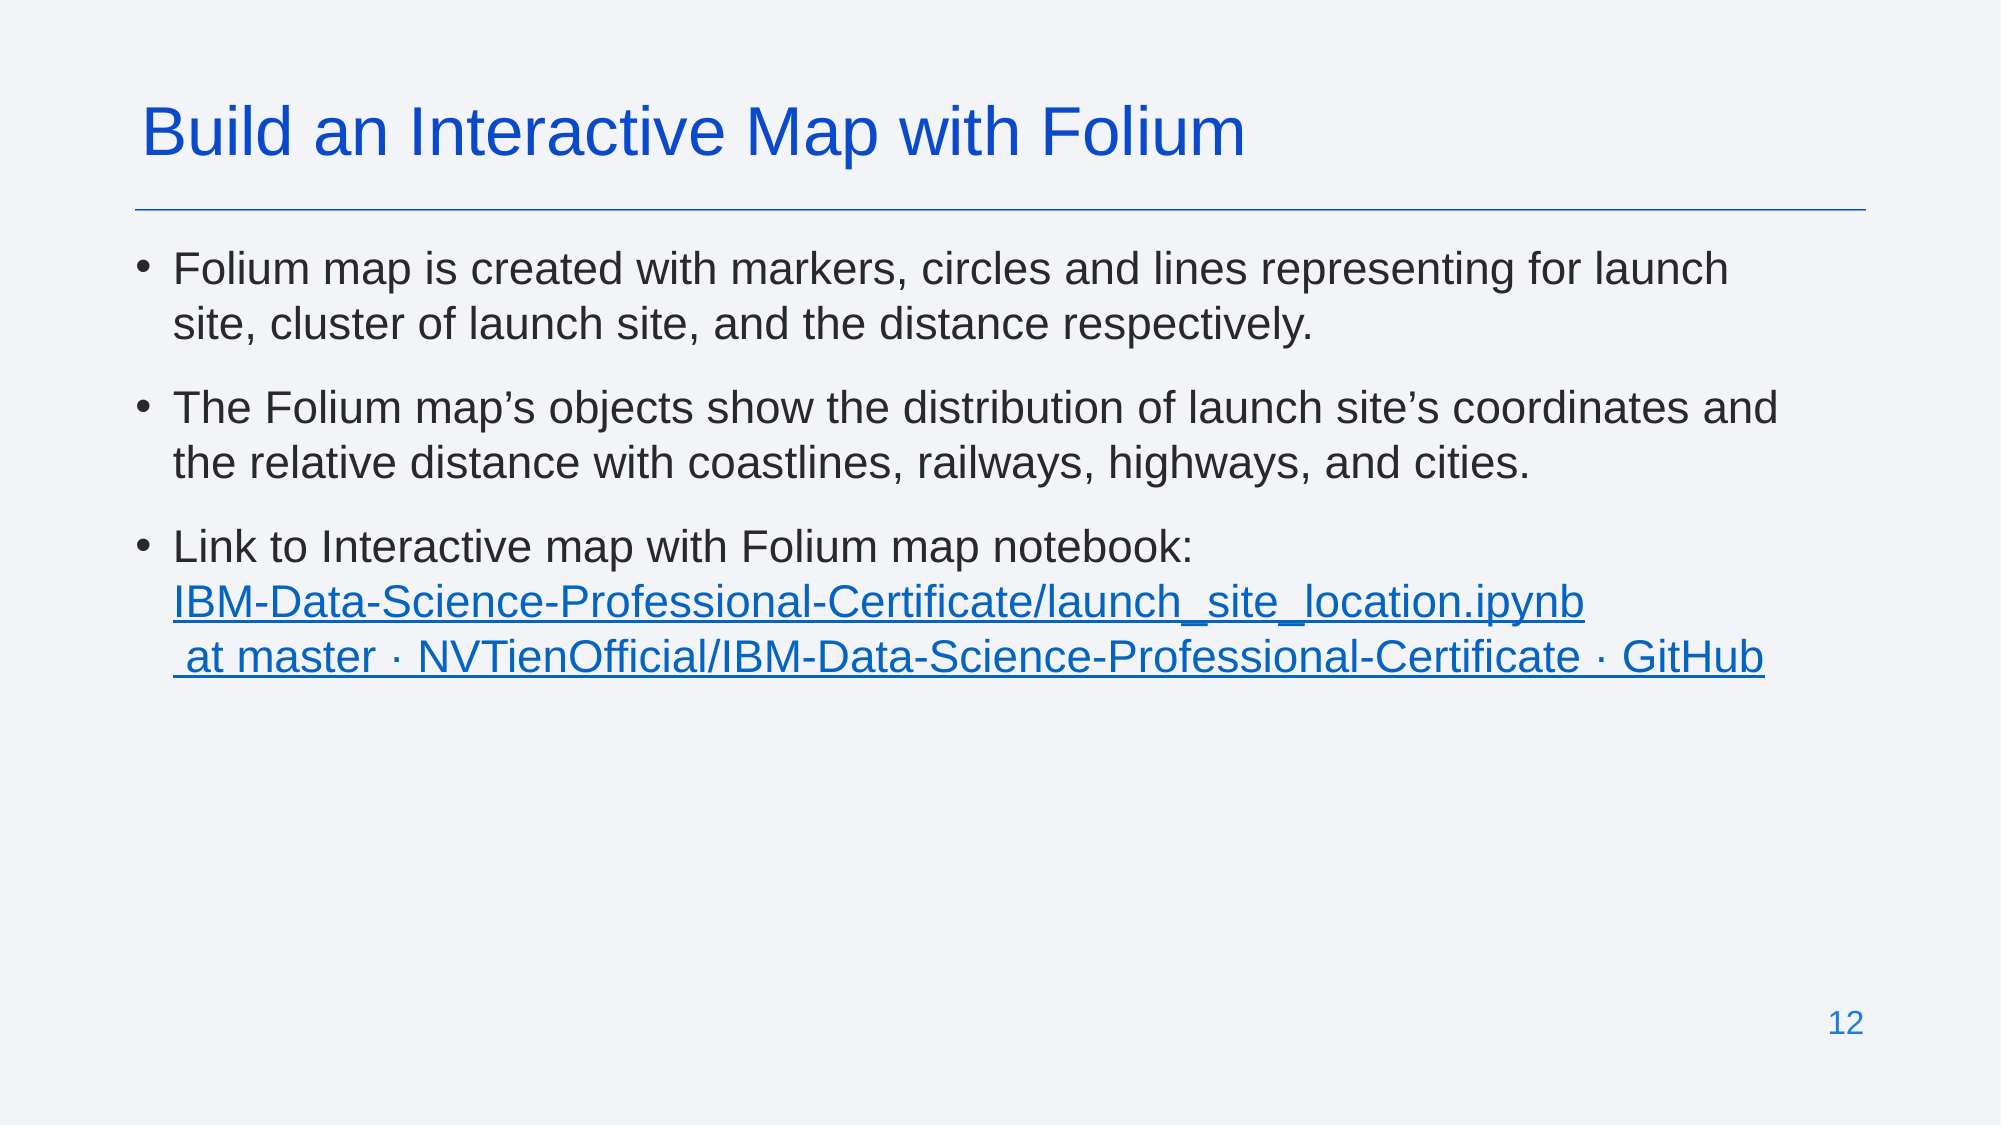

Build an Interactive Map with Folium
Folium map is created with markers, circles and lines representing for launch site, cluster of launch site, and the distance respectively.
The Folium map’s objects show the distribution of launch site’s coordinates and the relative distance with coastlines, railways, highways, and cities.
Link to Interactive map with Folium map notebook: IBM-Data-Science-Professional-Certificate/launch_site_location.ipynb at master · NVTienOfficial/IBM-Data-Science-Professional-Certificate · GitHub

12